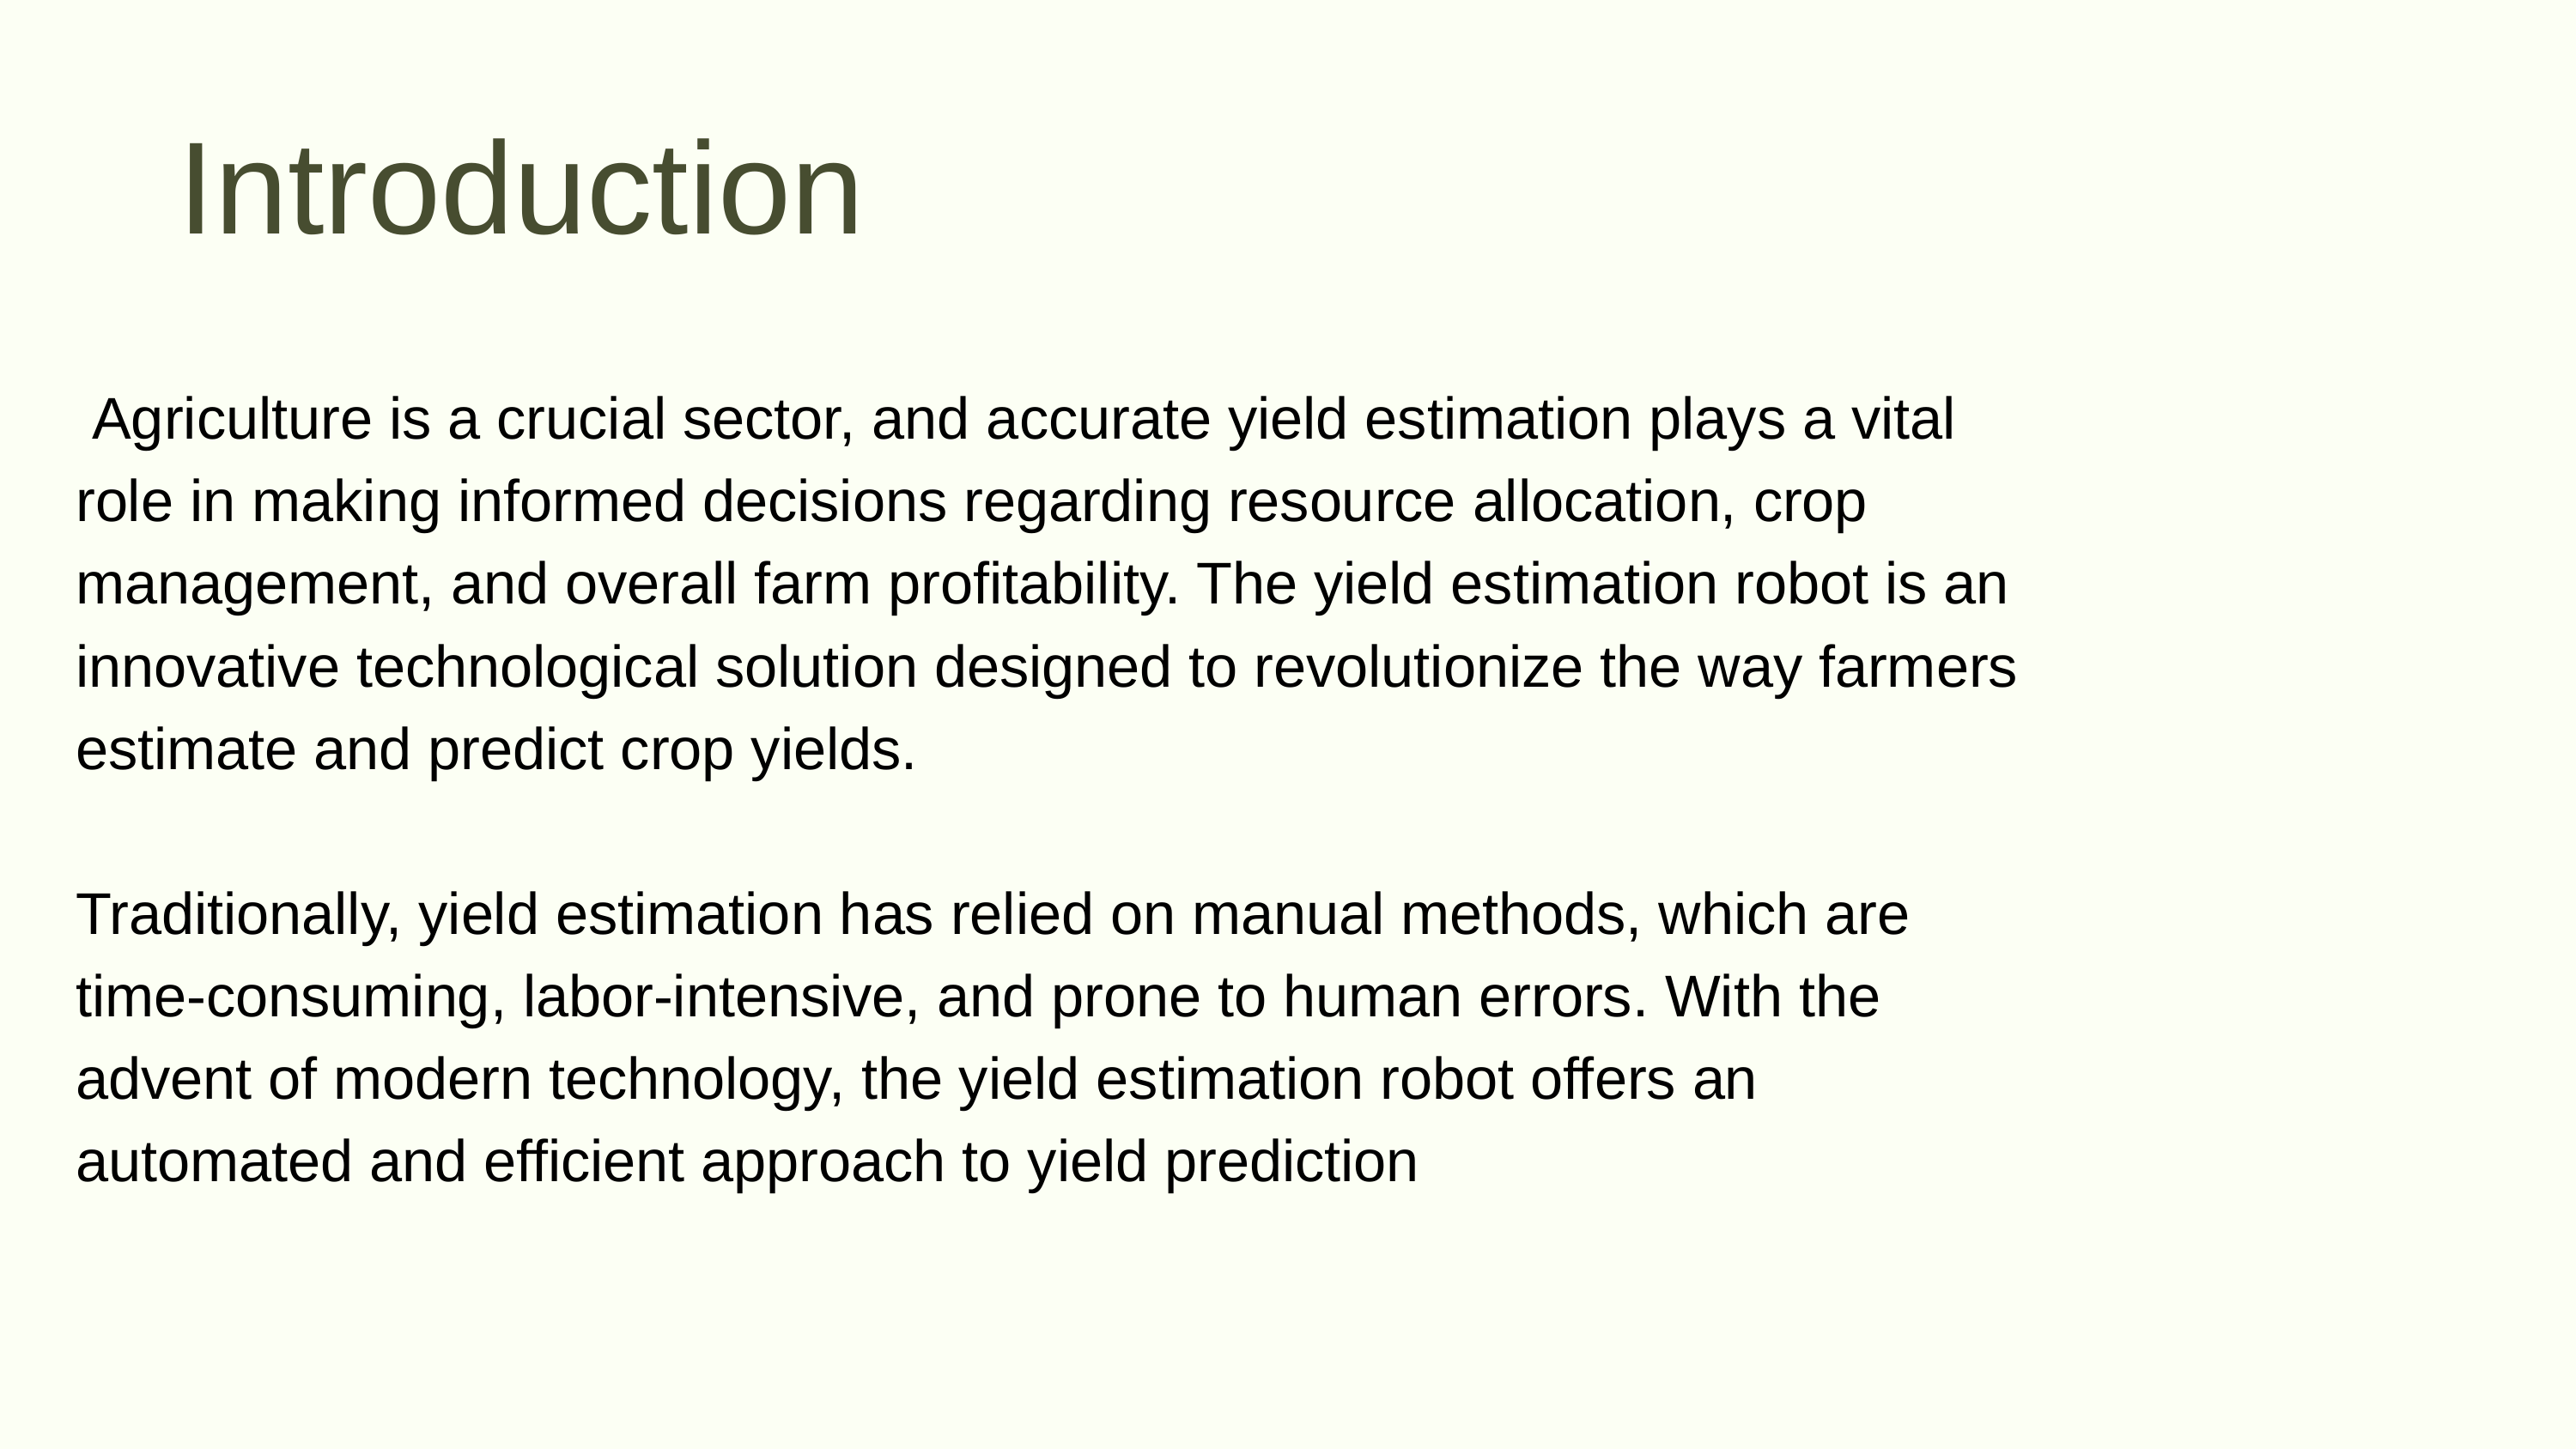

Introduction
 Agriculture is a crucial sector, and accurate yield estimation plays a vital role in making informed decisions regarding resource allocation, crop management, and overall farm profitability. The yield estimation robot is an innovative technological solution designed to revolutionize the way farmers estimate and predict crop yields.

Traditionally, yield estimation has relied on manual methods, which are time-consuming, labor-intensive, and prone to human errors. With the advent of modern technology, the yield estimation robot offers an automated and efficient approach to yield prediction